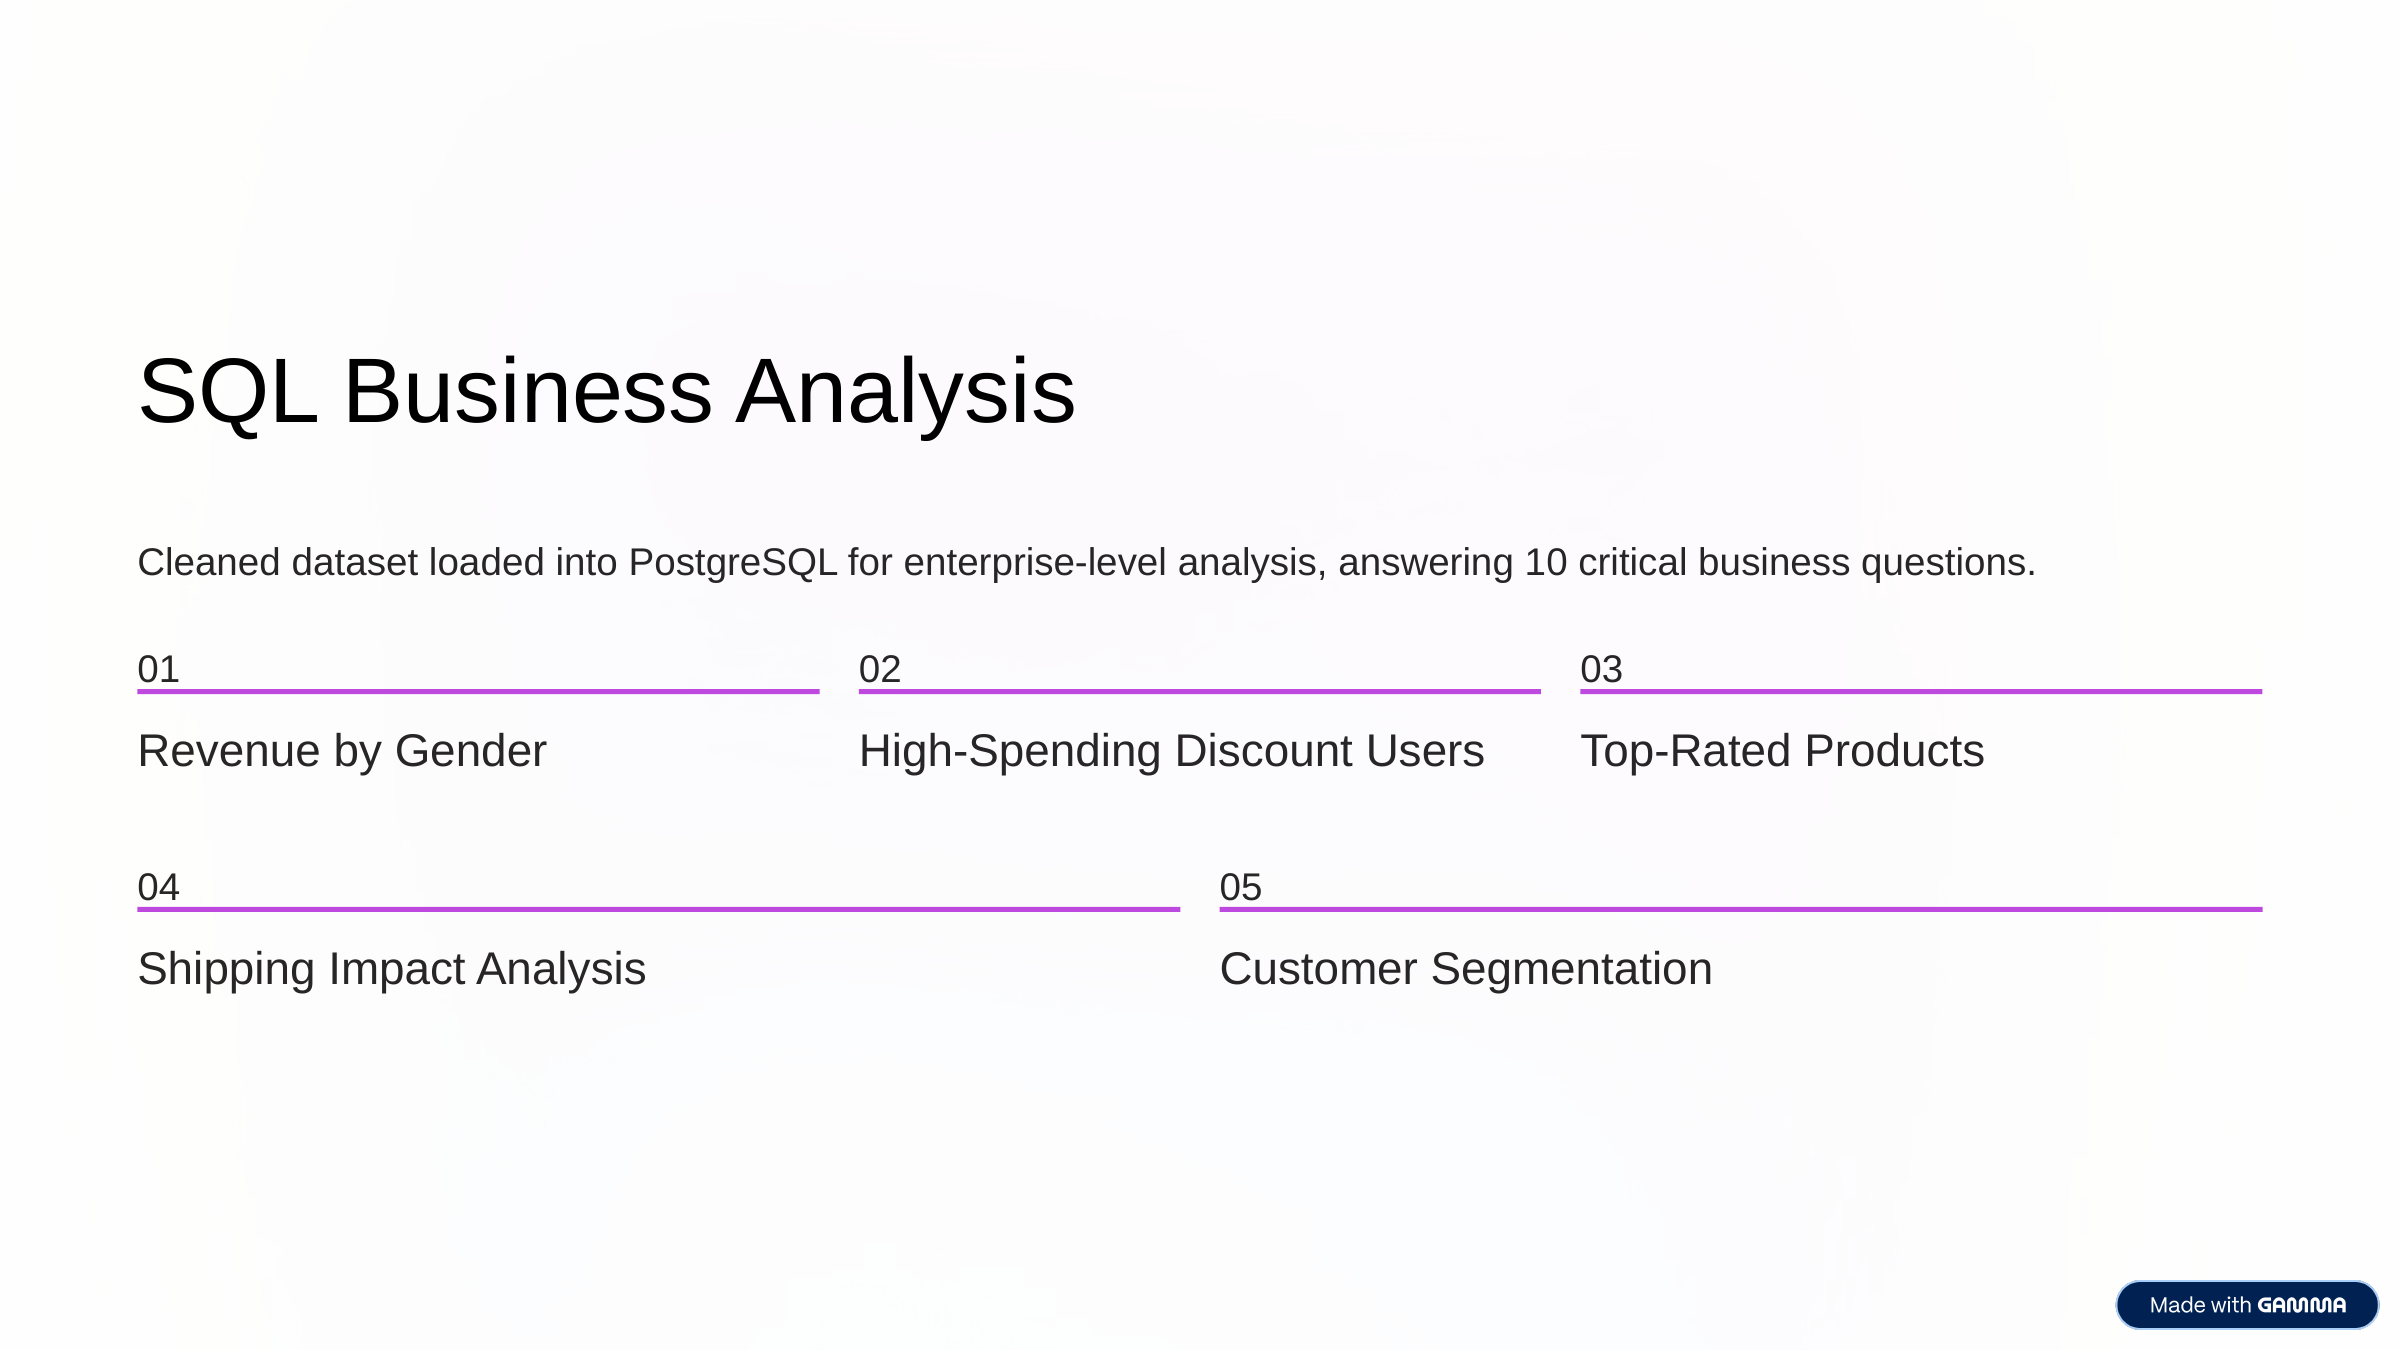

SQL Business Analysis
Cleaned dataset loaded into PostgreSQL for enterprise-level analysis, answering 10 critical business questions.
01
02
03

Revenue by Gender
High-Spending Discount Users
Top-Rated Products
04
05

Shipping Impact Analysis
Customer Segmentation